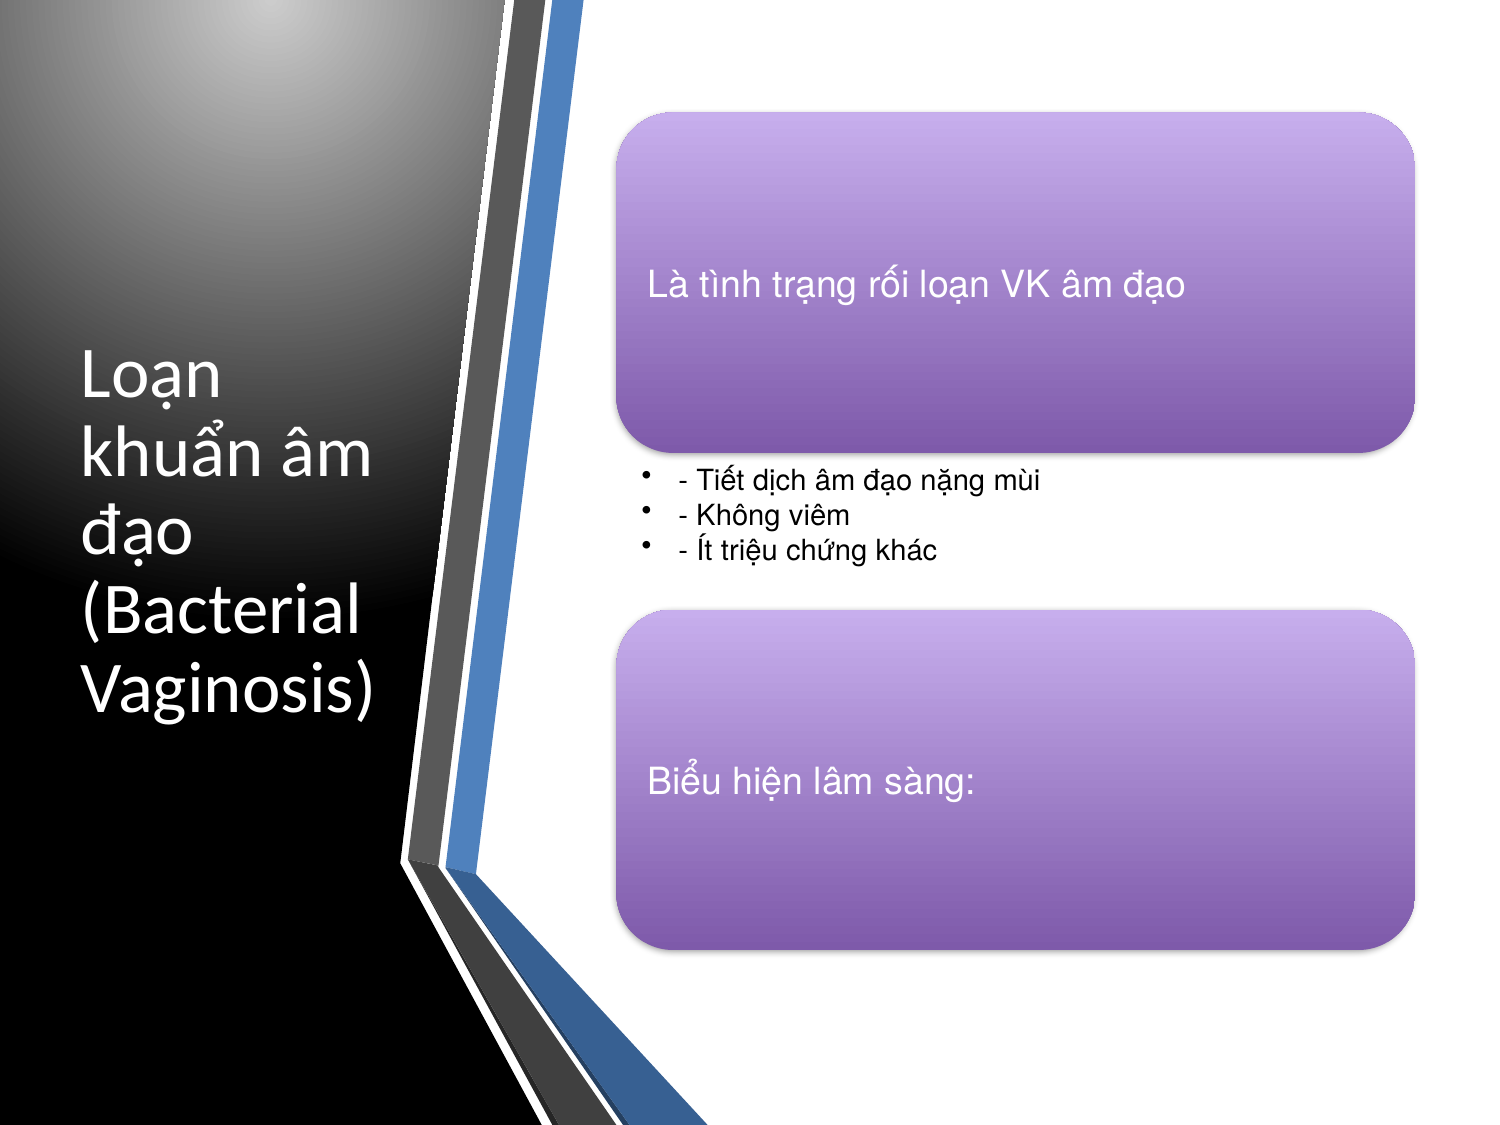

# Loạn khuẩn âm đạo (Bacterial Vaginosis)
Là tình trạng rối loạn VK âm đạo
Biểu hiện lâm sàng:
- Tiết dịch âm đạo nặng mùi
- Không viêm
- Ít triệu chứng khác